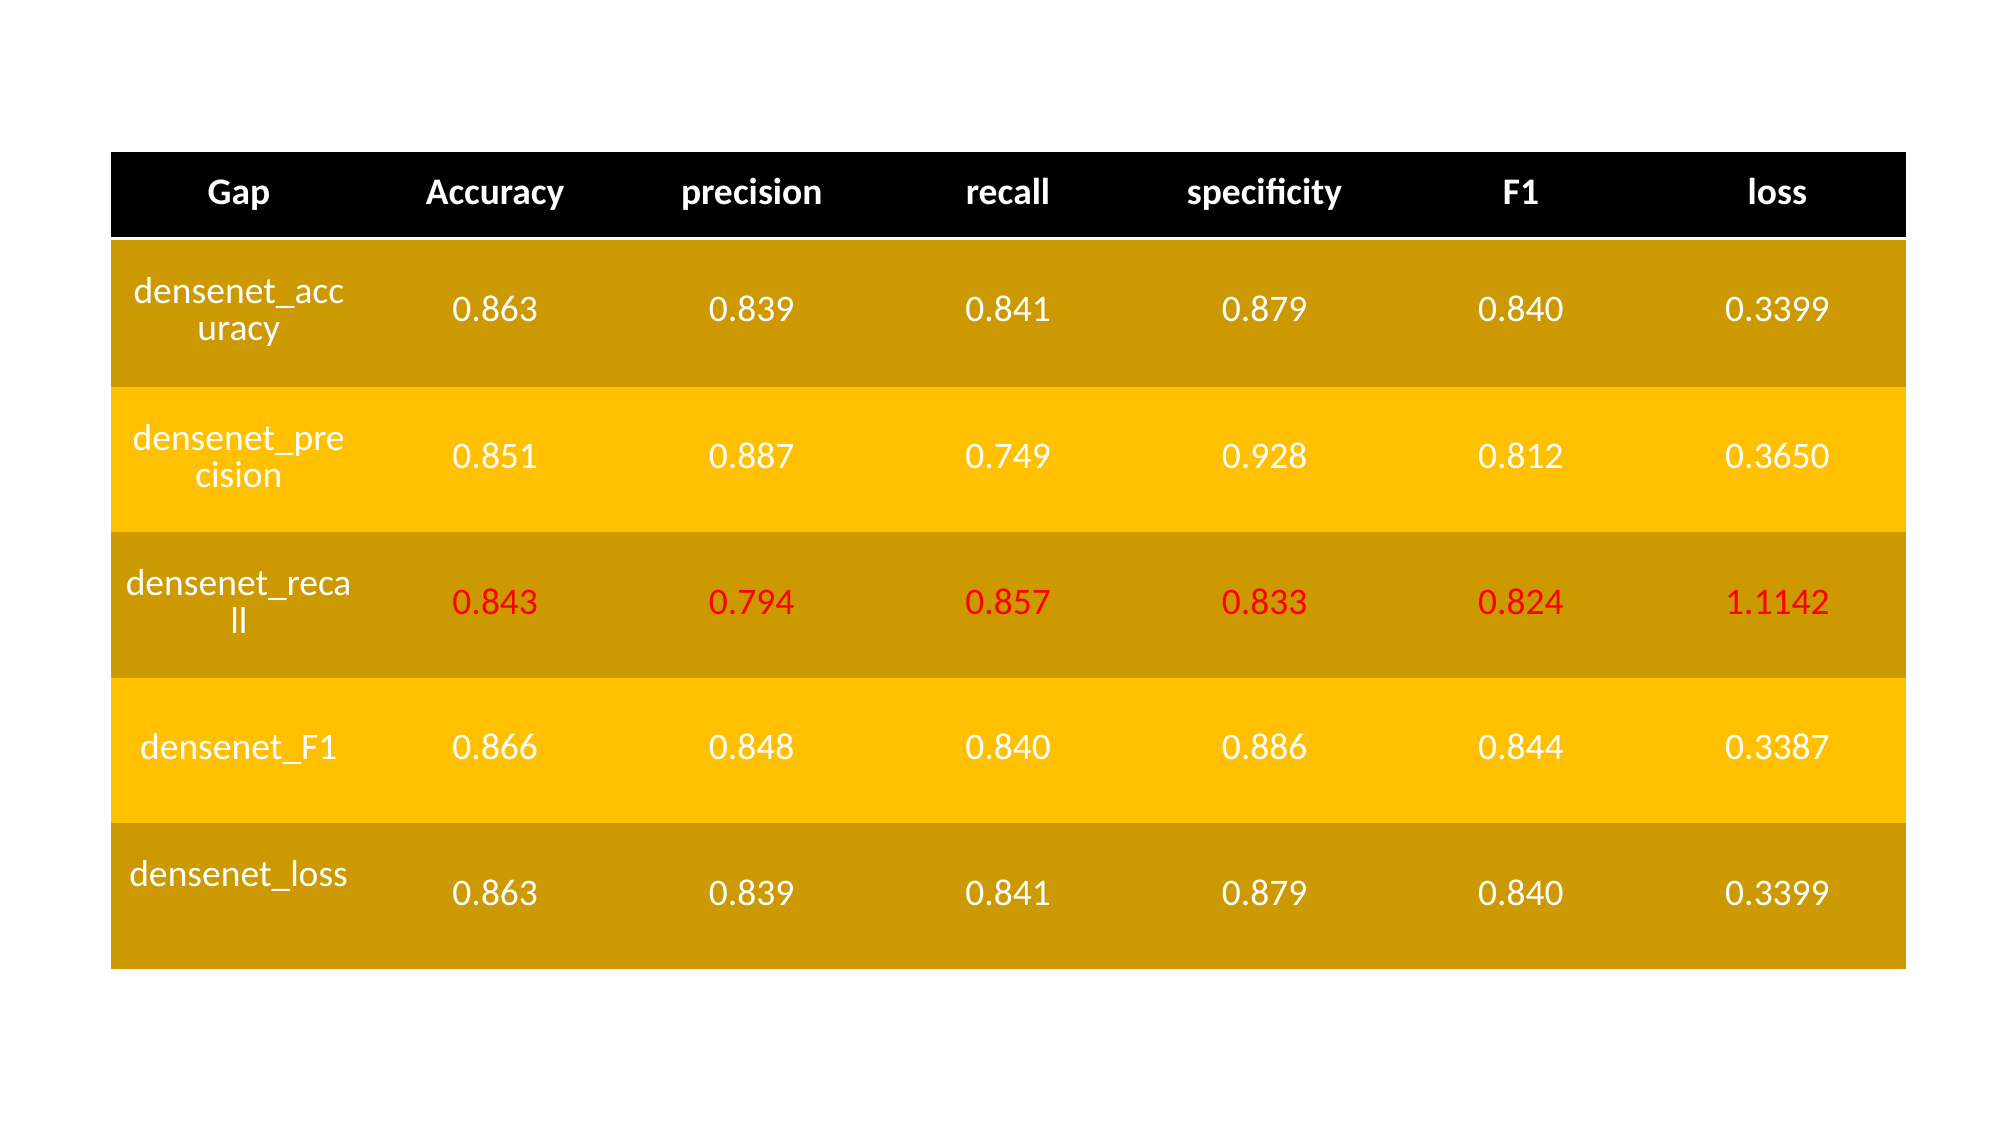

| Gap | Accuracy | precision | recall | specificity | F1 | loss |
| --- | --- | --- | --- | --- | --- | --- |
| densenet\_accuracy | 0.863 | 0.839 | 0.841 | 0.879 | 0.840 | 0.3399 |
| densenet\_precision | 0.851 | 0.887 | 0.749 | 0.928 | 0.812 | 0.3650 |
| densenet\_recall | 0.843 | 0.794 | 0.857 | 0.833 | 0.824 | 1.1142 |
| densenet\_F1 | 0.866 | 0.848 | 0.840 | 0.886 | 0.844 | 0.3387 |
| densenet\_loss | 0.863 | 0.839 | 0.841 | 0.879 | 0.840 | 0.3399 |